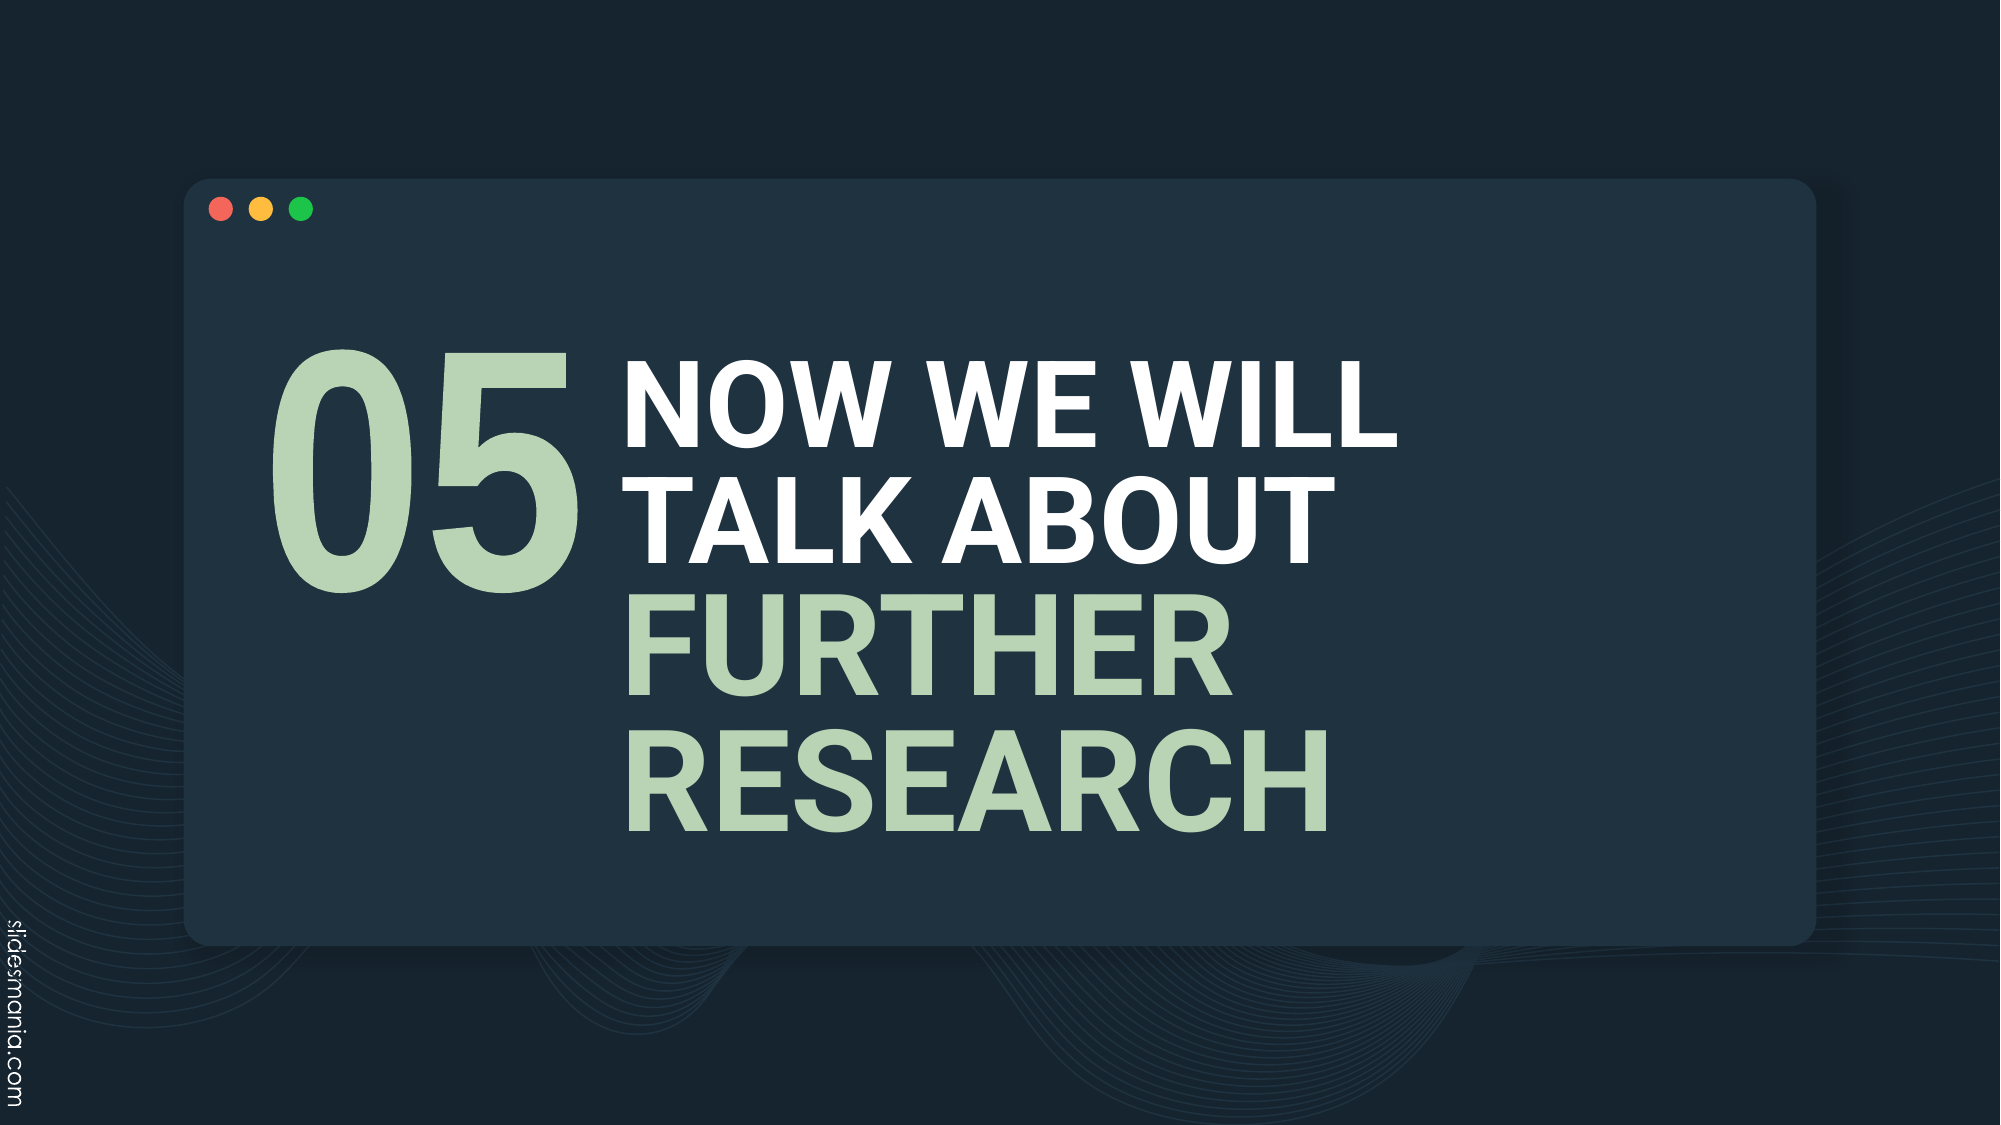

# NOW WE WILL TALK ABOUT FURTHER RESEARCH
05